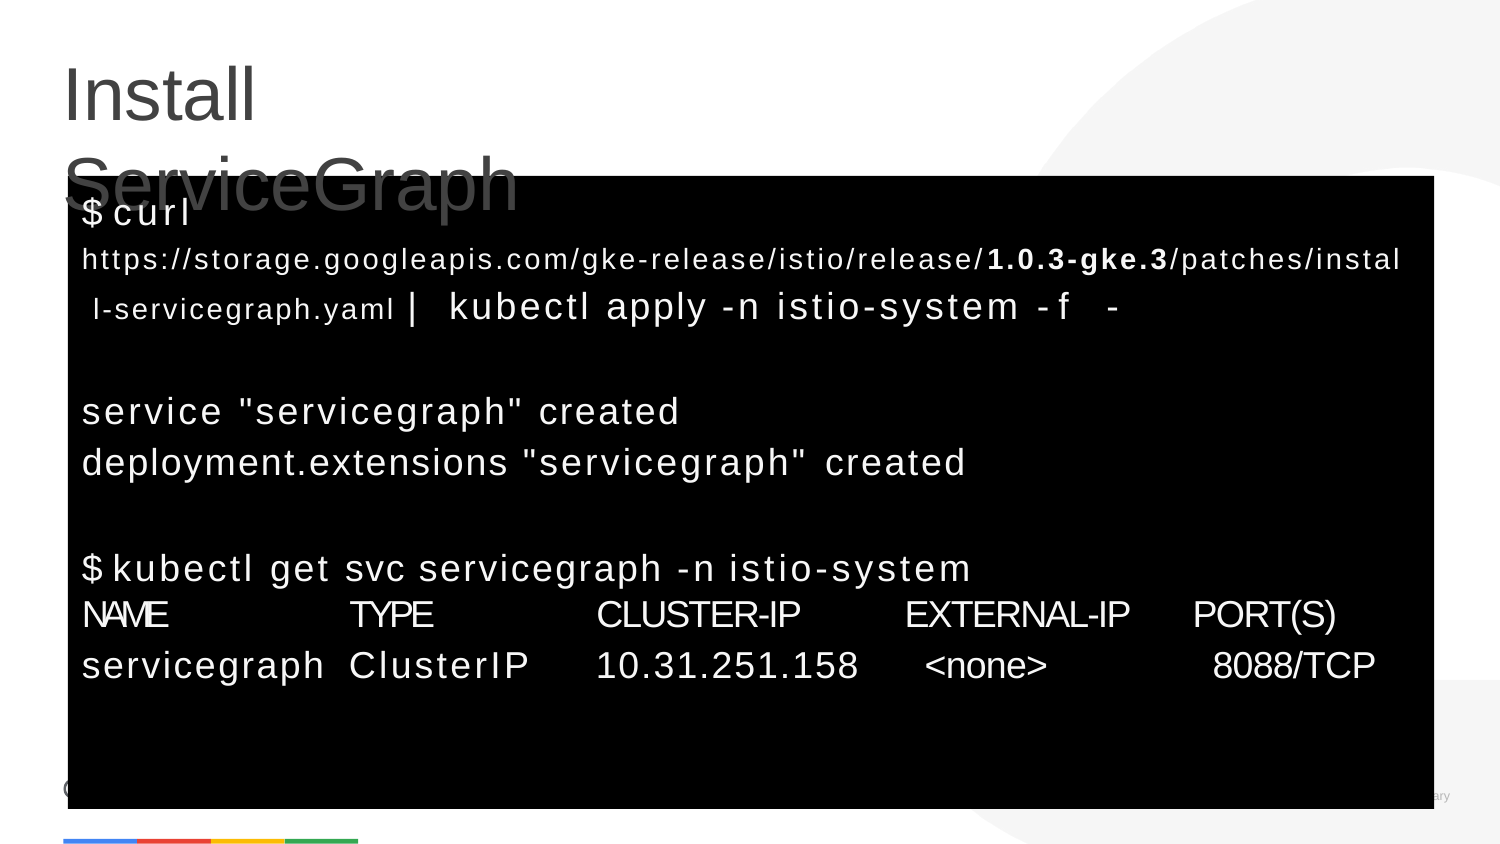

# Install ServiceGraph

$ curl
https://storage.googleapis.com/gke-release/istio/release/1.0.3-gke.3/patches/instal  l-servicegraph.yaml | kubectl apply -n istio-system -f -

service "servicegraph" created  deployment.extensions "servicegraph" created

$ kubectl get svc servicegraph -n istio-system
| NAME | TYPE | CLUSTER-IP | EXTERNAL-IP | PORT(S) |
| --- | --- | --- | --- | --- |
| servicegraph | ClusterIP | 10.31.251.158 | <none> | 8088/TCP |
ary
Confidential & Propriet